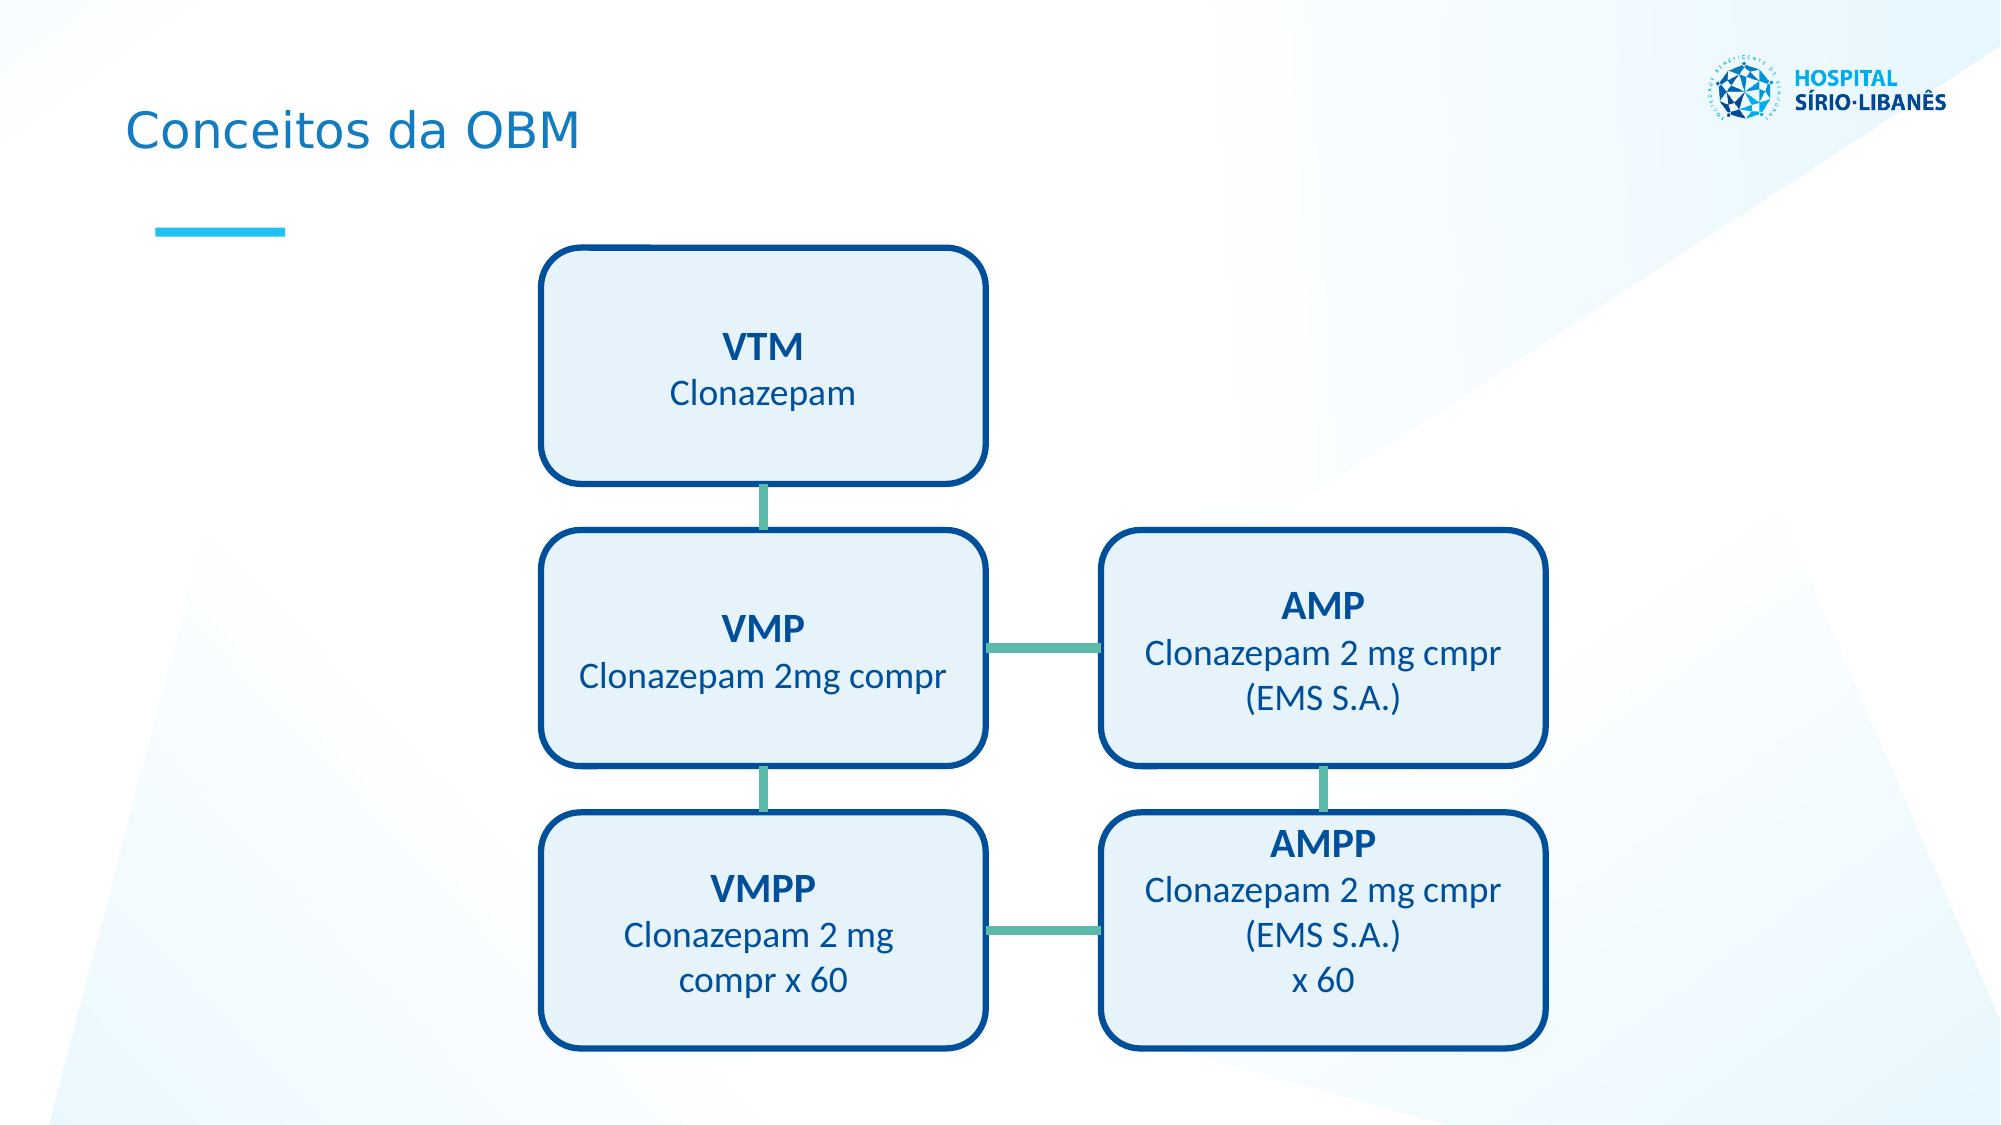

Conceitos da OBM
VTM
Clonazepam
VMP
Clonazepam 2mg compr
AMP
Clonazepam 2 mg cmpr (EMS S.A.)
VMPP
Clonazepam 2 mg
compr x 60
AMPP
Clonazepam 2 mg cmpr (EMS S.A.)
x 60